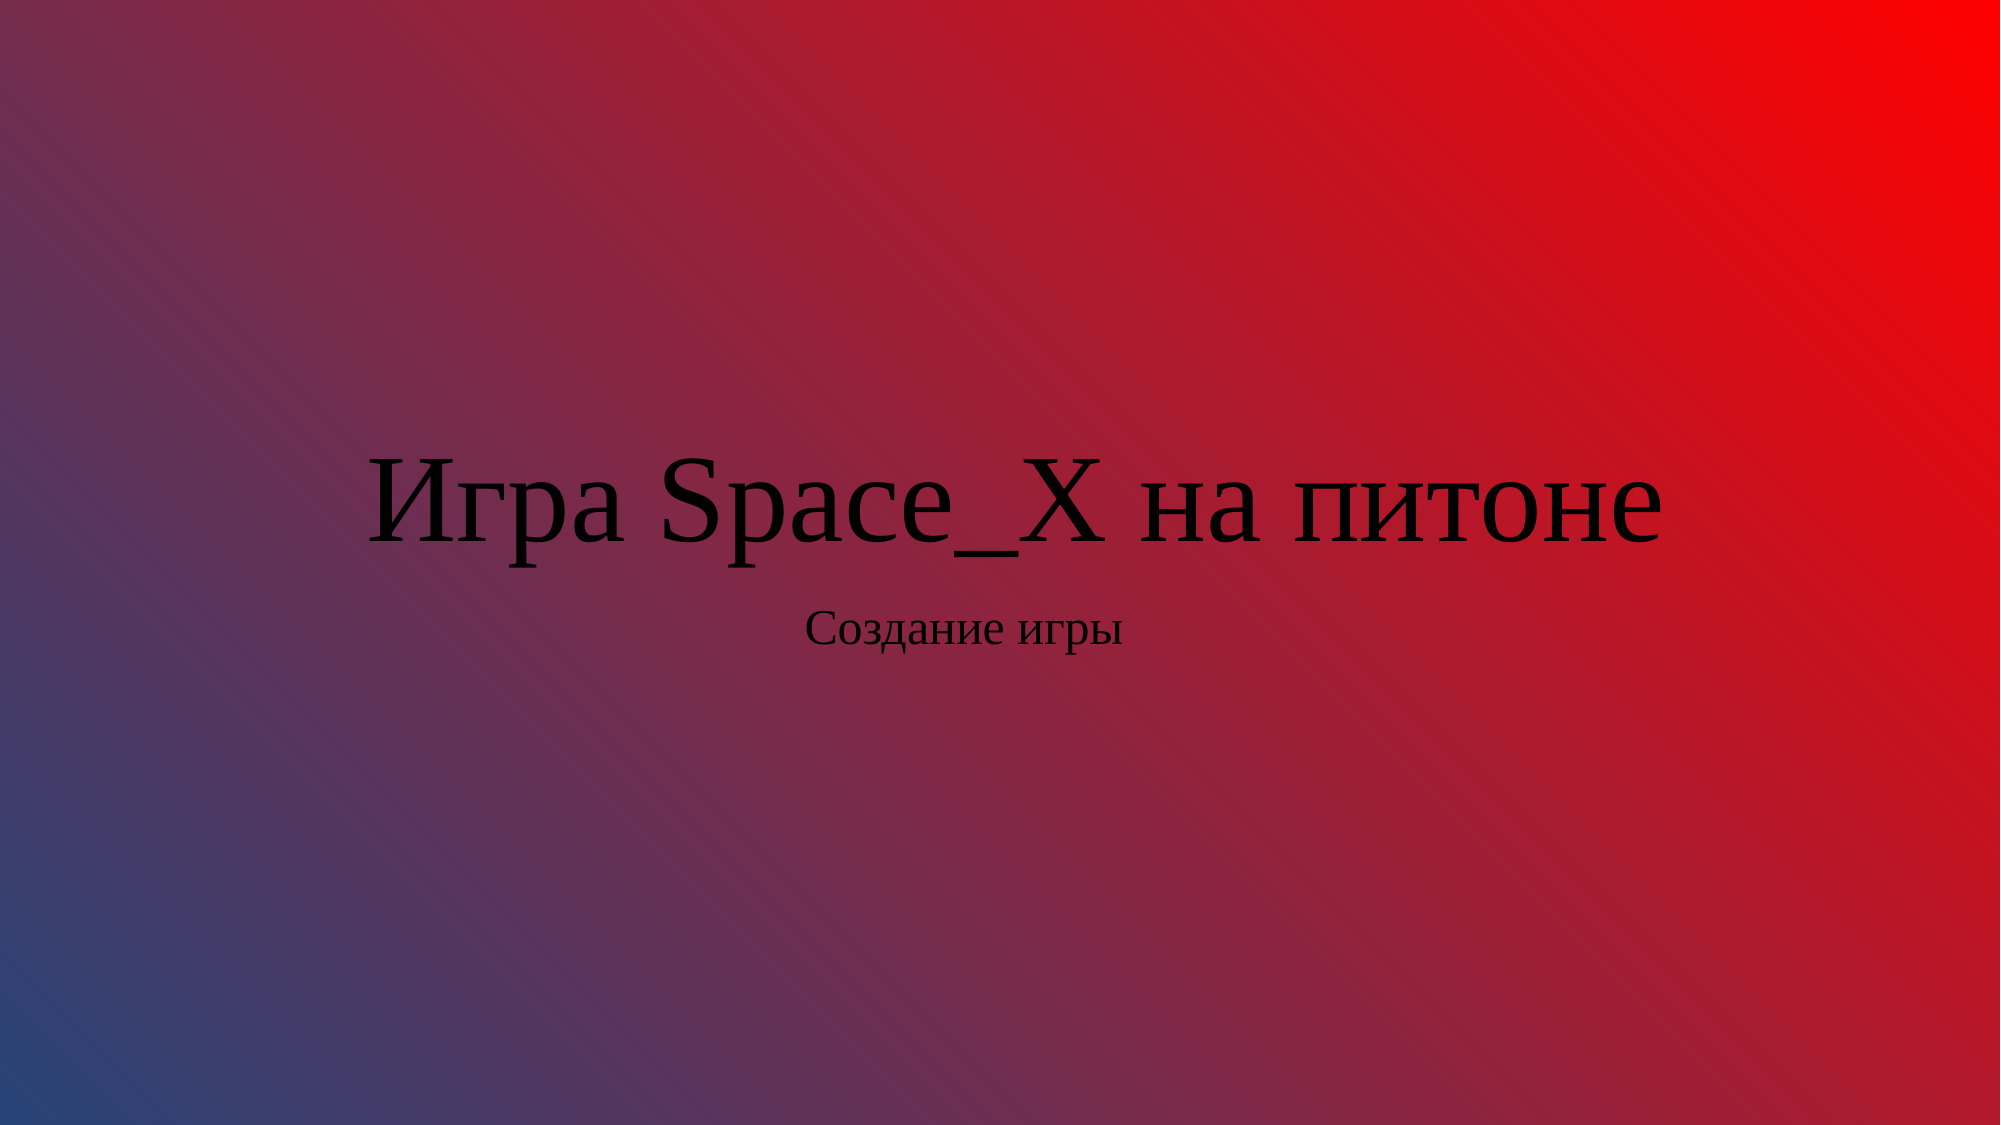

# Игра Space_X на питоне
Создание игры